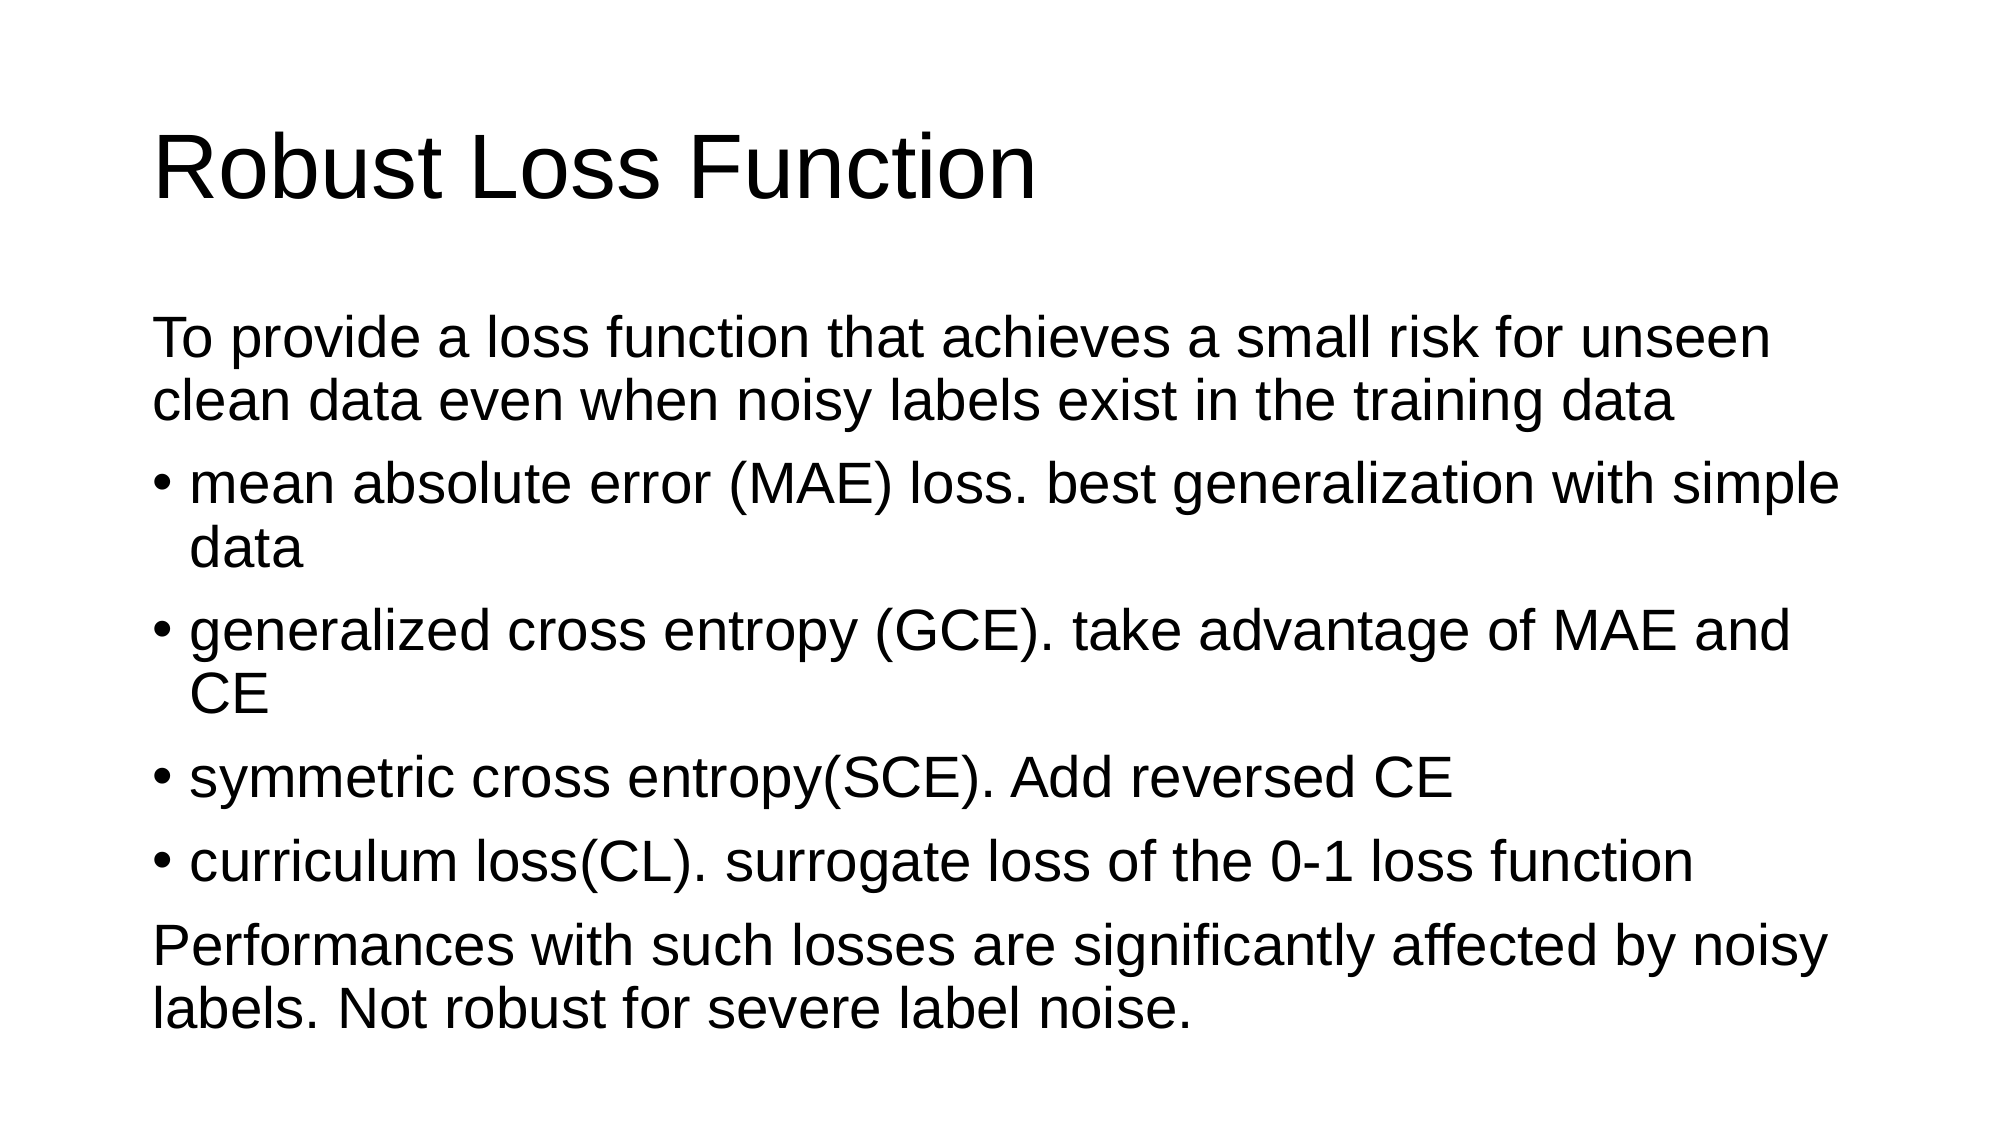

# Robust Loss Function
To provide a loss function that achieves a small risk for unseen clean data even when noisy labels exist in the training data
mean absolute error (MAE) loss. best generalization with simple data
generalized cross entropy (GCE). take advantage of MAE and CE
symmetric cross entropy(SCE). Add reversed CE
curriculum loss(CL). surrogate loss of the 0-1 loss function
Performances with such losses are significantly affected by noisy labels. Not robust for severe label noise.